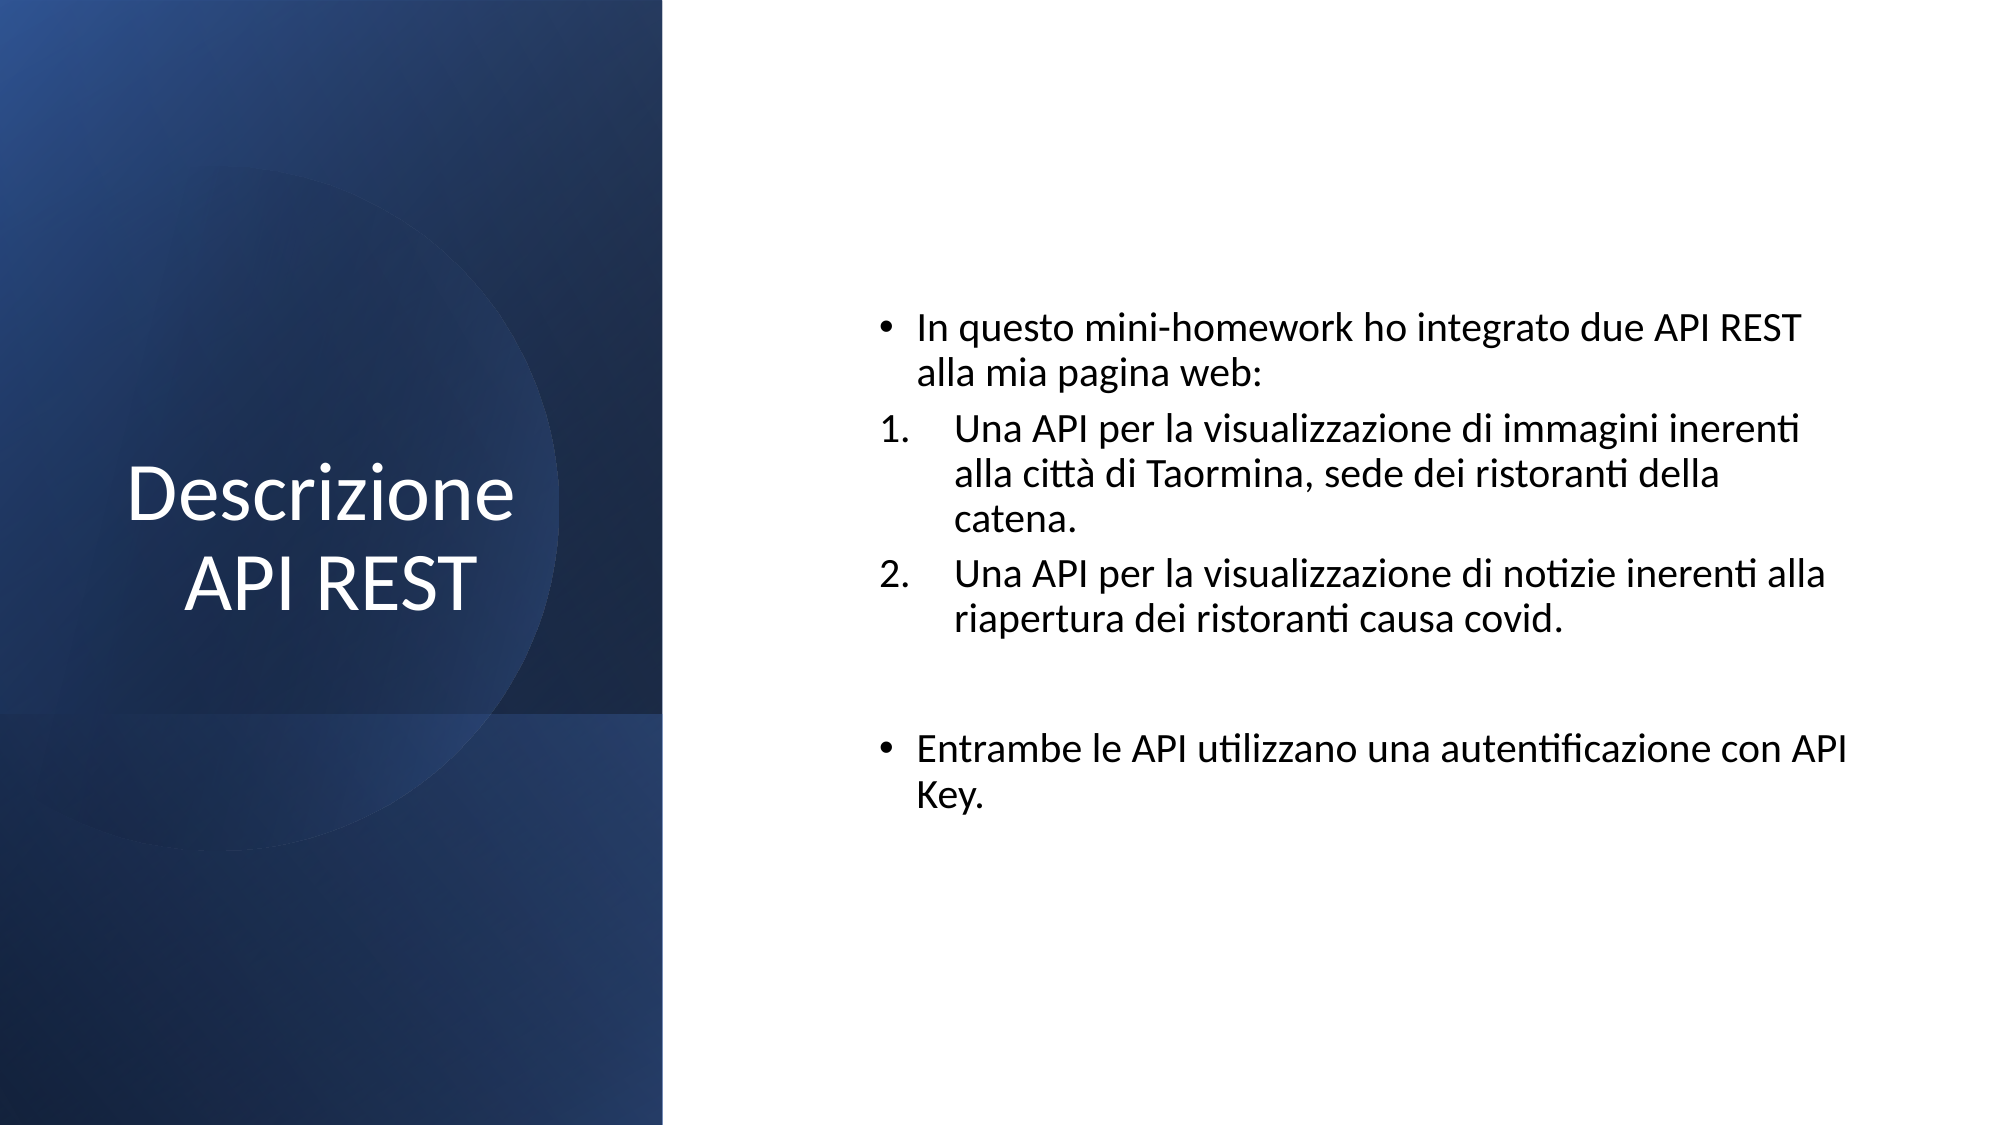

# Descrizione API REST
In questo mini-homework ho integrato due API REST alla mia pagina web:
Una API per la visualizzazione di immagini inerenti alla città di Taormina, sede dei ristoranti della catena.
Una API per la visualizzazione di notizie inerenti alla riapertura dei ristoranti causa covid.

Entrambe le API utilizzano una autentificazione con API Key.